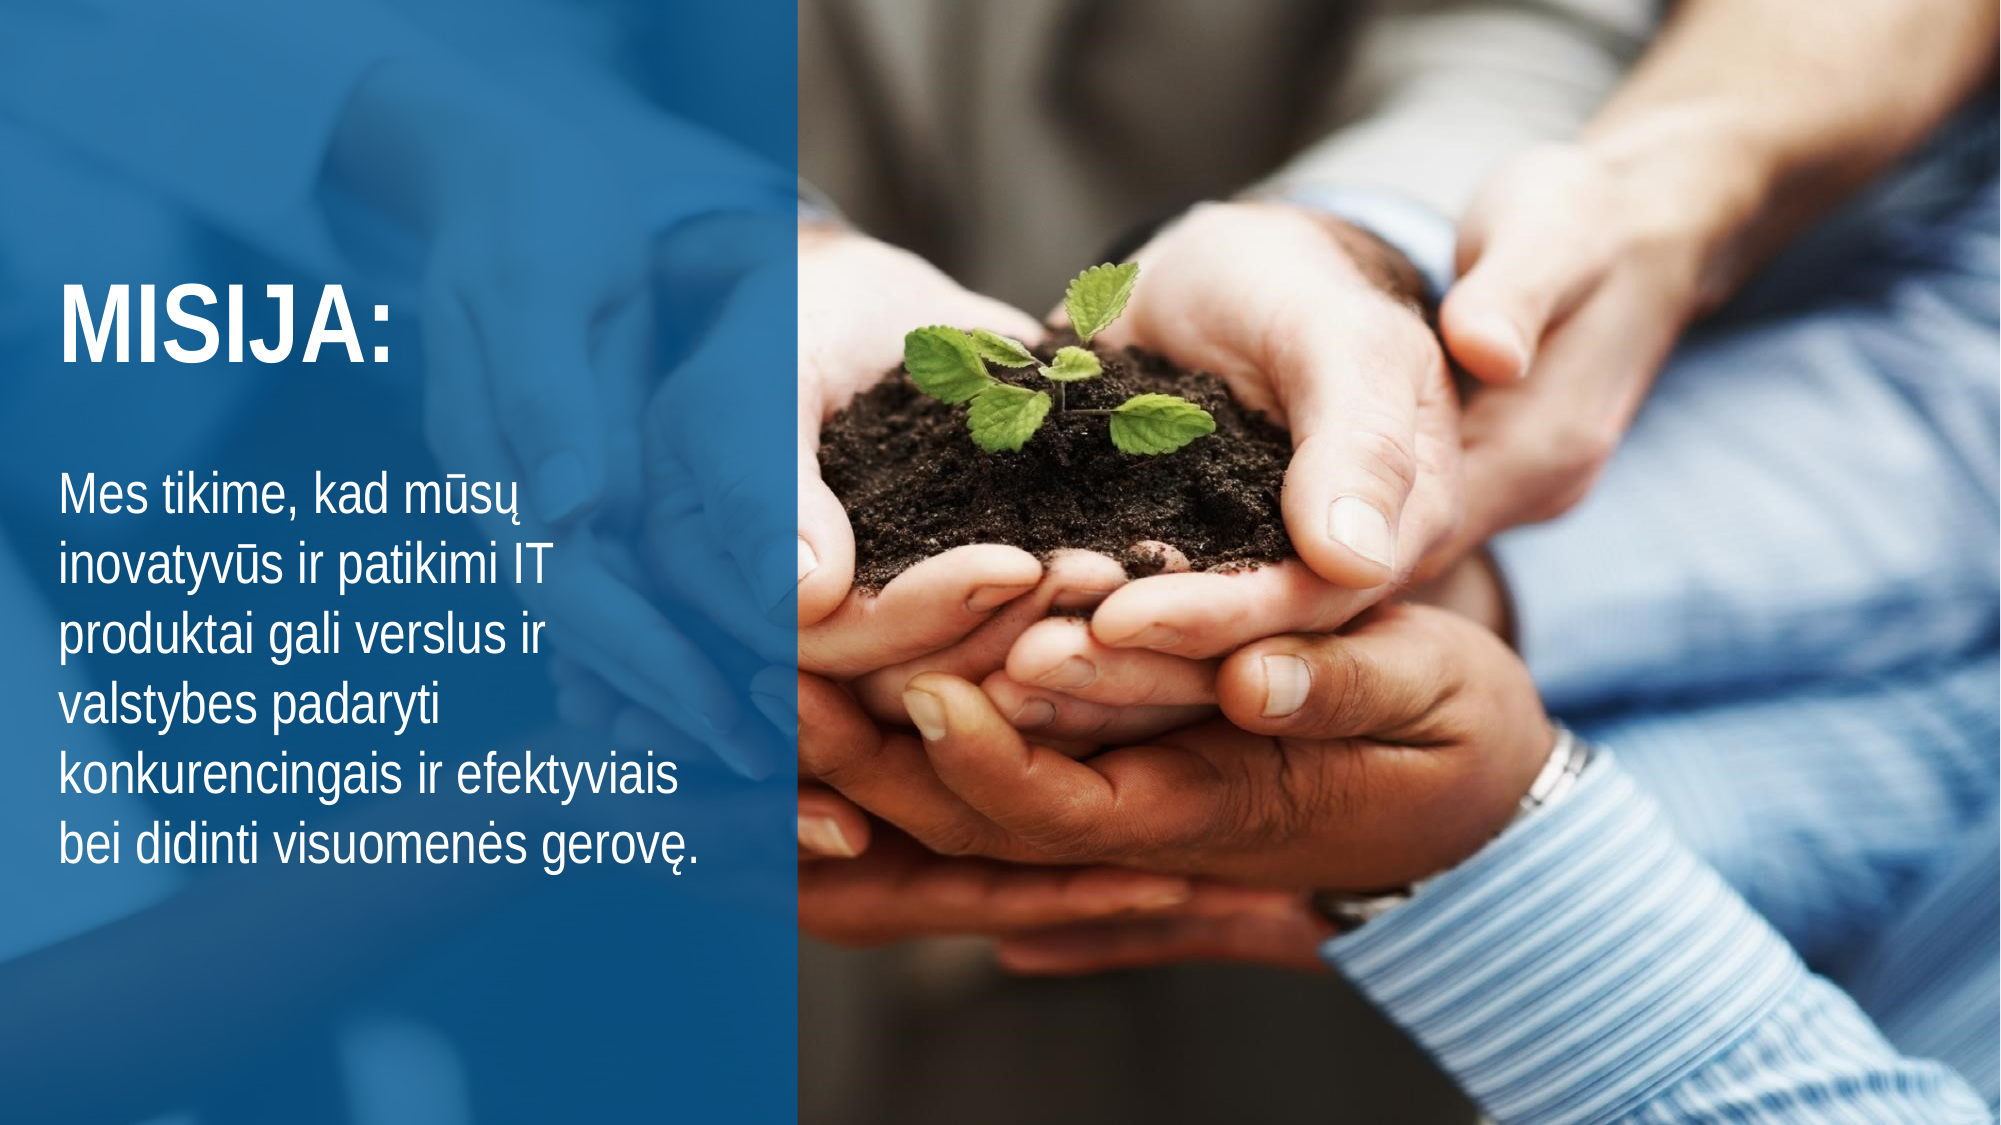

MISIJA:
Mes tikime, kad mūsų inovatyvūs ir patikimi IT produktai gali verslus ir valstybes padaryti konkurencingais ir efektyviais bei didinti visuomenės gerovę.